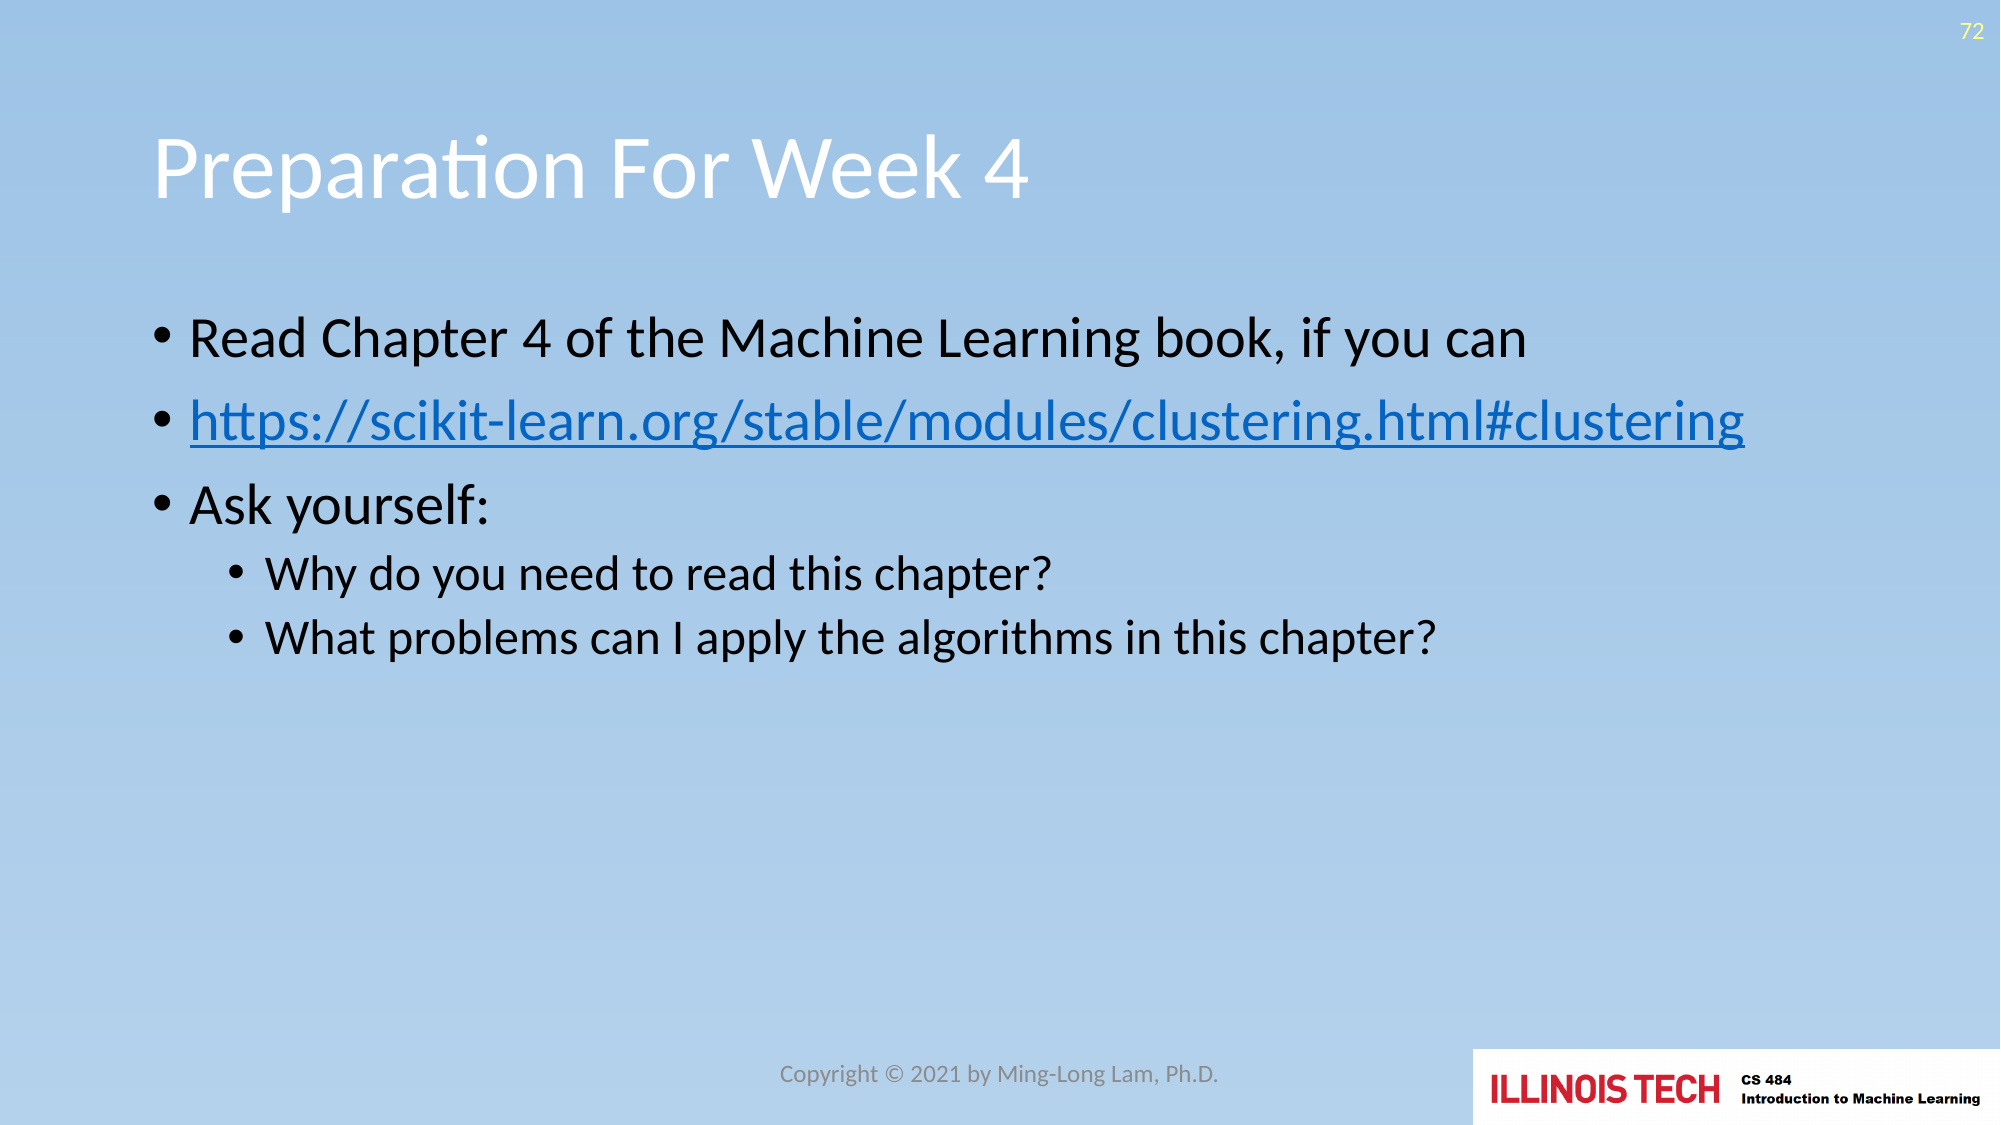

72
# Preparation For Week 4
Read Chapter 4 of the Machine Learning book, if you can
https://scikit-learn.org/stable/modules/clustering.html#clustering
Ask yourself:
Why do you need to read this chapter?
What problems can I apply the algorithms in this chapter?
Copyright © 2021 by Ming-Long Lam, Ph.D.